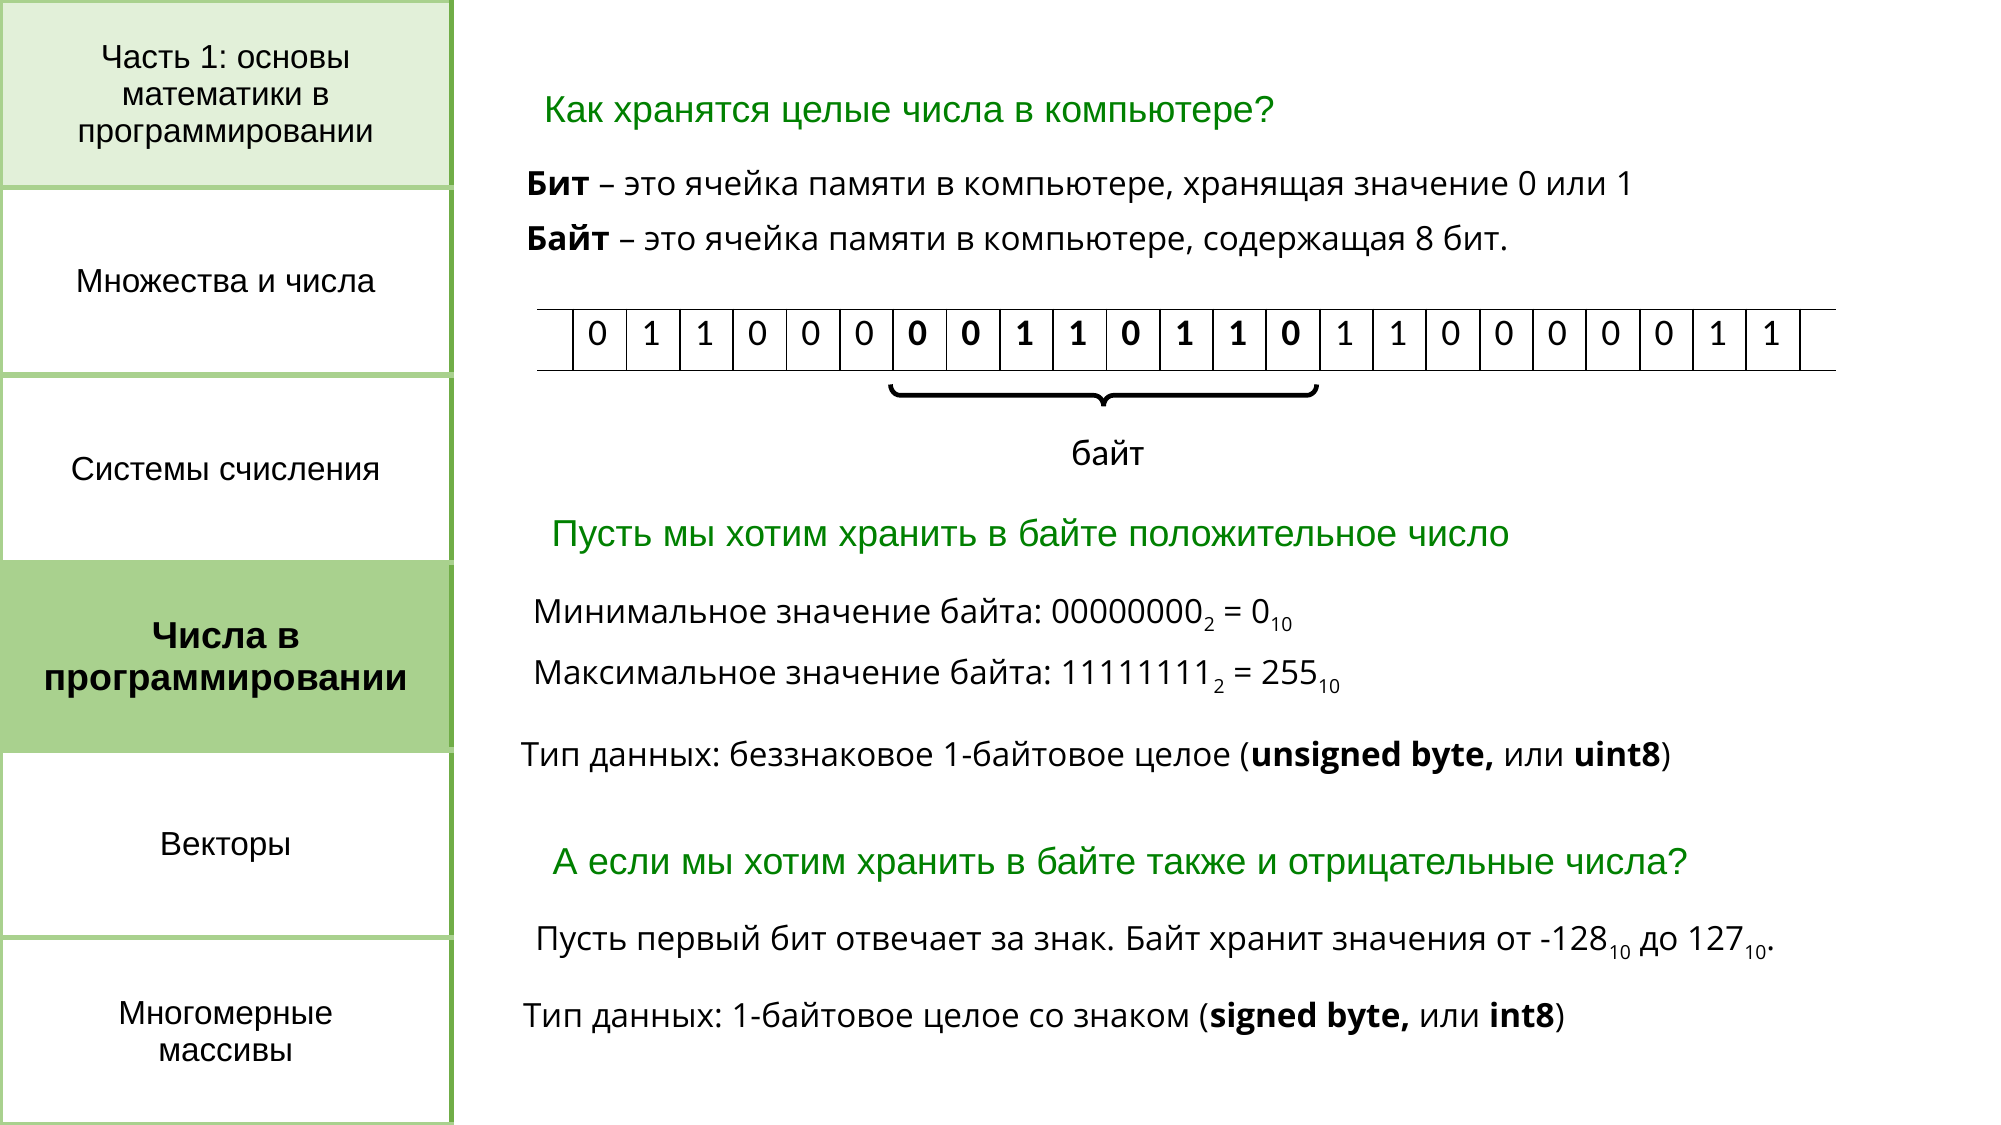

| Часть 1: основы математики в программировании |
| --- |
| Множества и числа |
| Системы счисления |
| Числа в программировании |
| Векторы |
| Многомерные массивы |
Как хранятся целые числа в компьютере?
Бит – это ячейка памяти в компьютере, хранящая значение 0 или 1

Байт – это ячейка памяти в компьютере, содержащая 8 бит.
|  |  | 0 | 1 | 1 | 0 | 0 | 0 | 0 | 0 | 1 | 1 | 0 | 1 | 1 | 0 | 1 | 1 | 0 | 0 | 0 | 0 | 0 | 1 | 1 |  |  |
| --- | --- | --- | --- | --- | --- | --- | --- | --- | --- | --- | --- | --- | --- | --- | --- | --- | --- | --- | --- | --- | --- | --- | --- | --- | --- | --- |
байт
Пусть мы хотим хранить в байте положительное число
Минимальное значение байта: 000000002 = 010
Максимальное значение байта: 111111112 = 25510
Тип данных: беззнаковое 1-байтовое целое (unsigned byte, или uint8)
А если мы хотим хранить в байте также и отрицательные числа?
Пусть первый бит отвечает за знак. Байт хранит значения от -12810 до 12710.
Тип данных: 1-байтовое целое со знаком (signed byte, или int8)